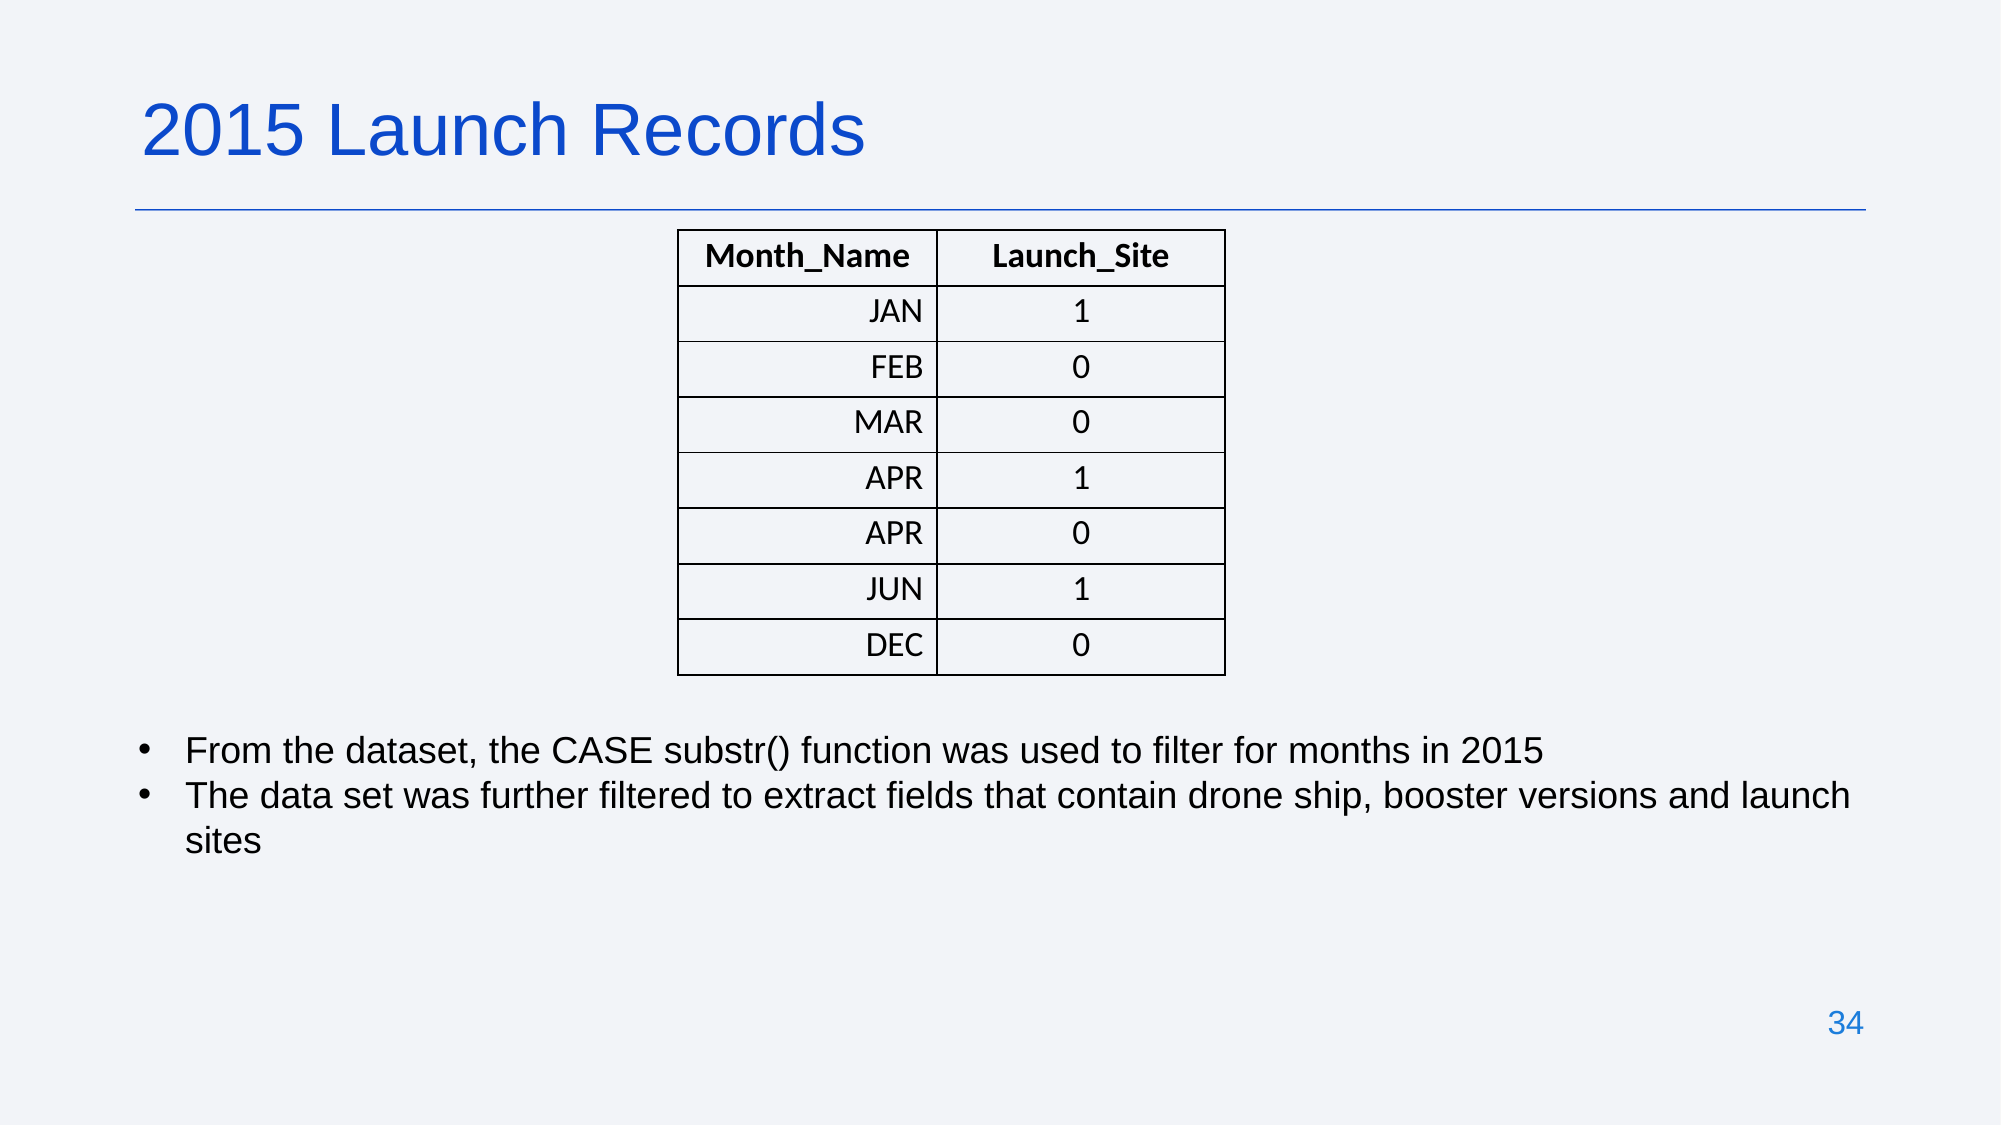

2015 Launch Records
| Month\_Name | Launch\_Site |
| --- | --- |
| JAN | 1 |
| FEB | 0 |
| MAR | 0 |
| APR | 1 |
| APR | 0 |
| JUN | 1 |
| DEC | 0 |
From the dataset, the CASE substr() function was used to filter for months in 2015
The data set was further filtered to extract fields that contain drone ship, booster versions and launch sites
34